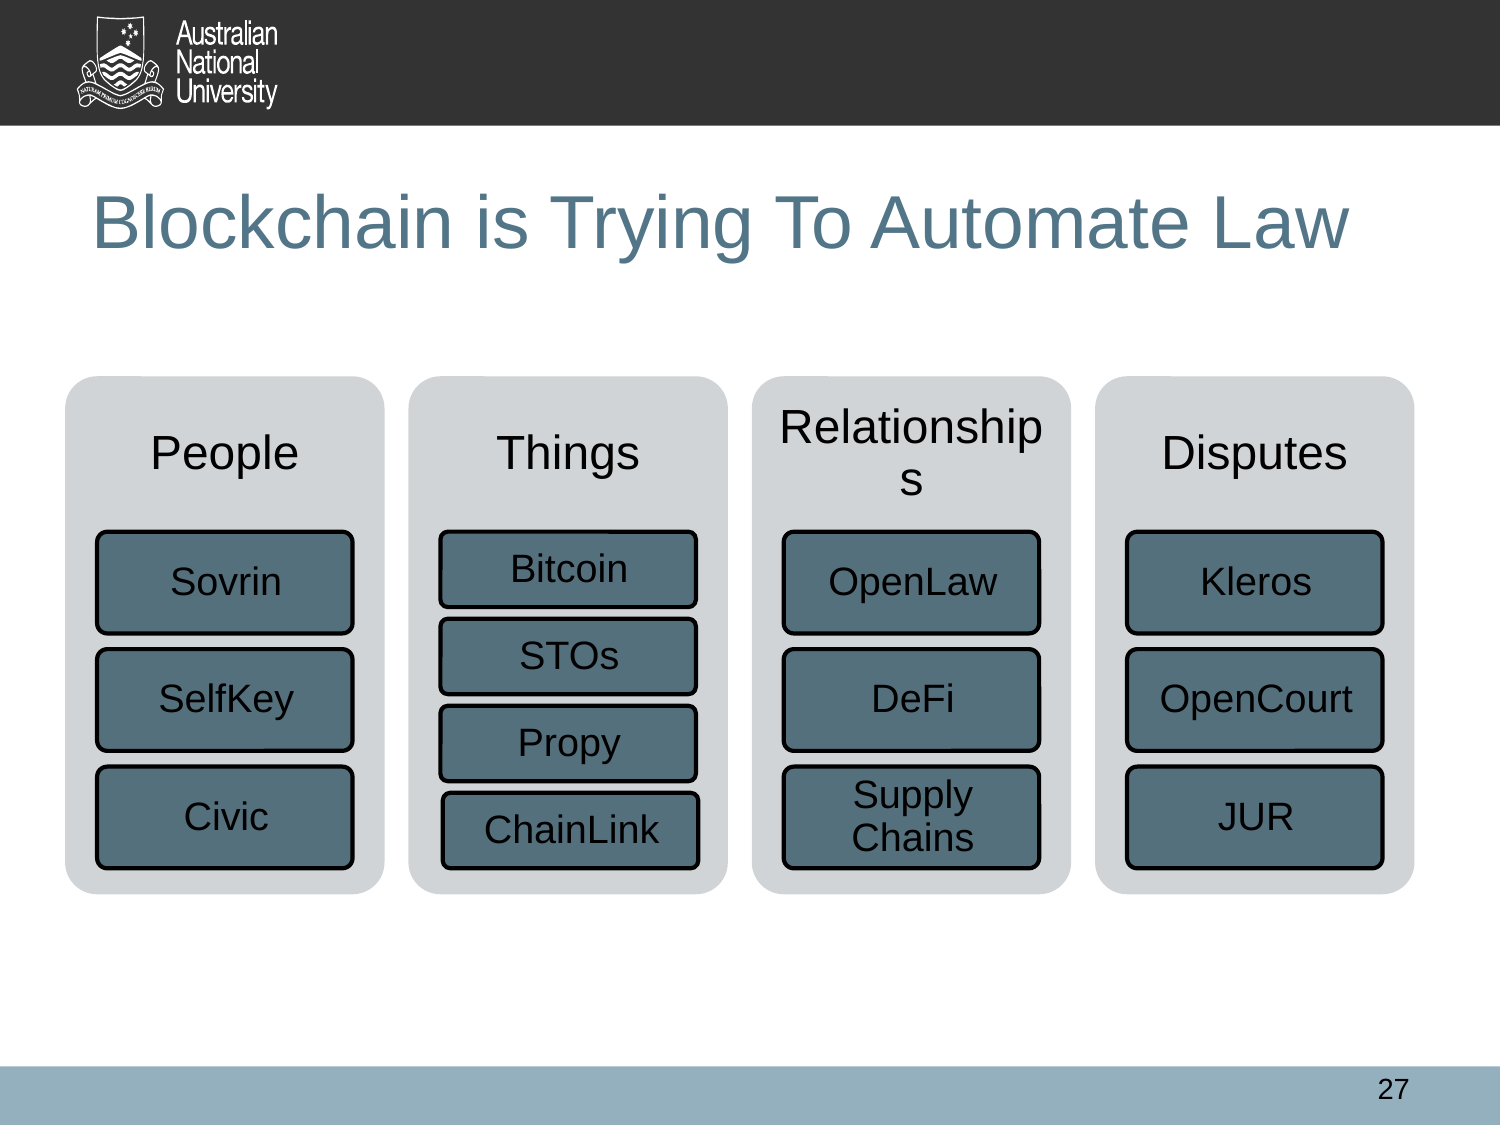

# Blockchain is Trying To Automate Law
People
Sovrin
SelfKey
Civic
Things
Bitcoin
STOs
Propy
ChainLink
Relationships
OpenLaw
DeFi
Supply Chains
Disputes
Kleros
OpenCourt
JUR
27